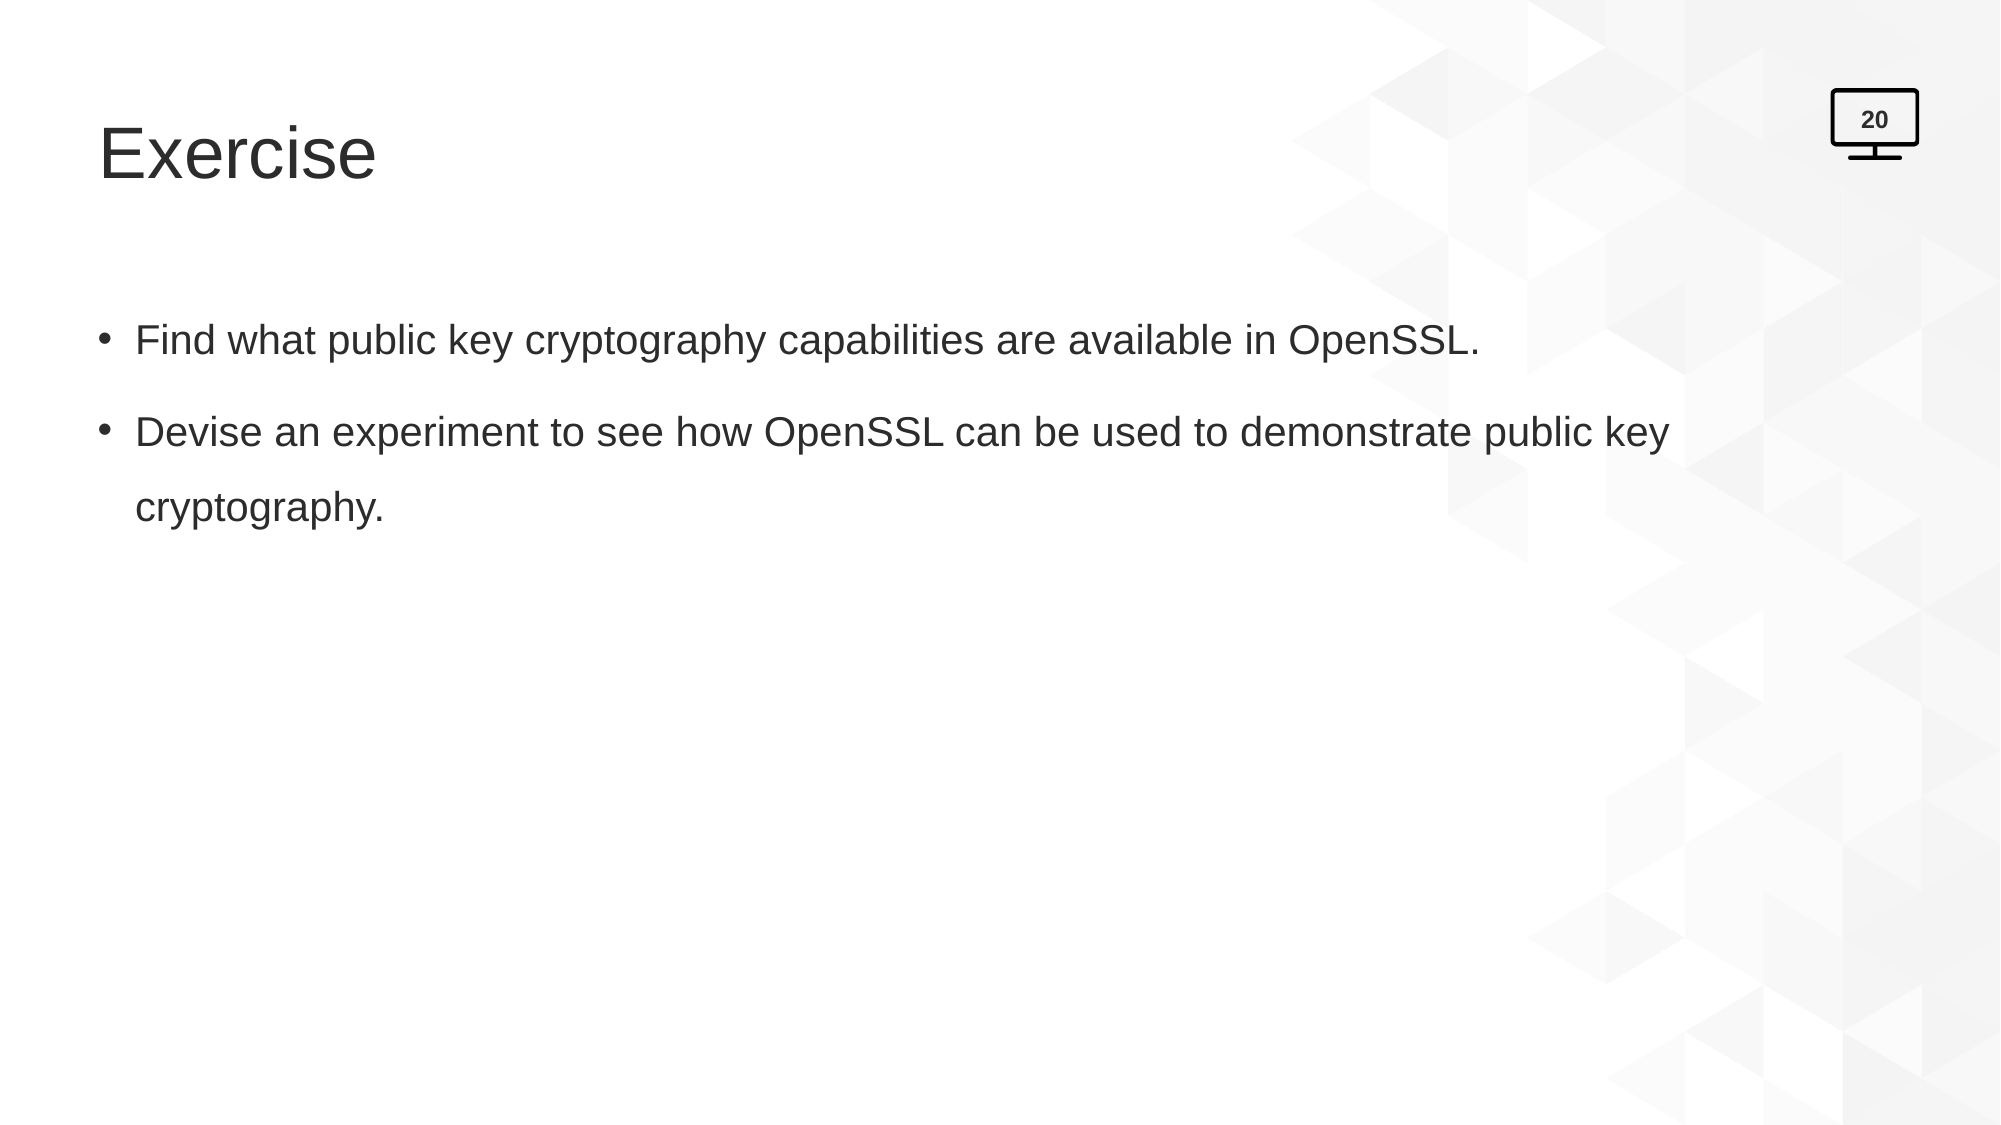

# Exercise
20
Find what public key cryptography capabilities are available in OpenSSL.
Devise an experiment to see how OpenSSL can be used to demonstrate public key cryptography.